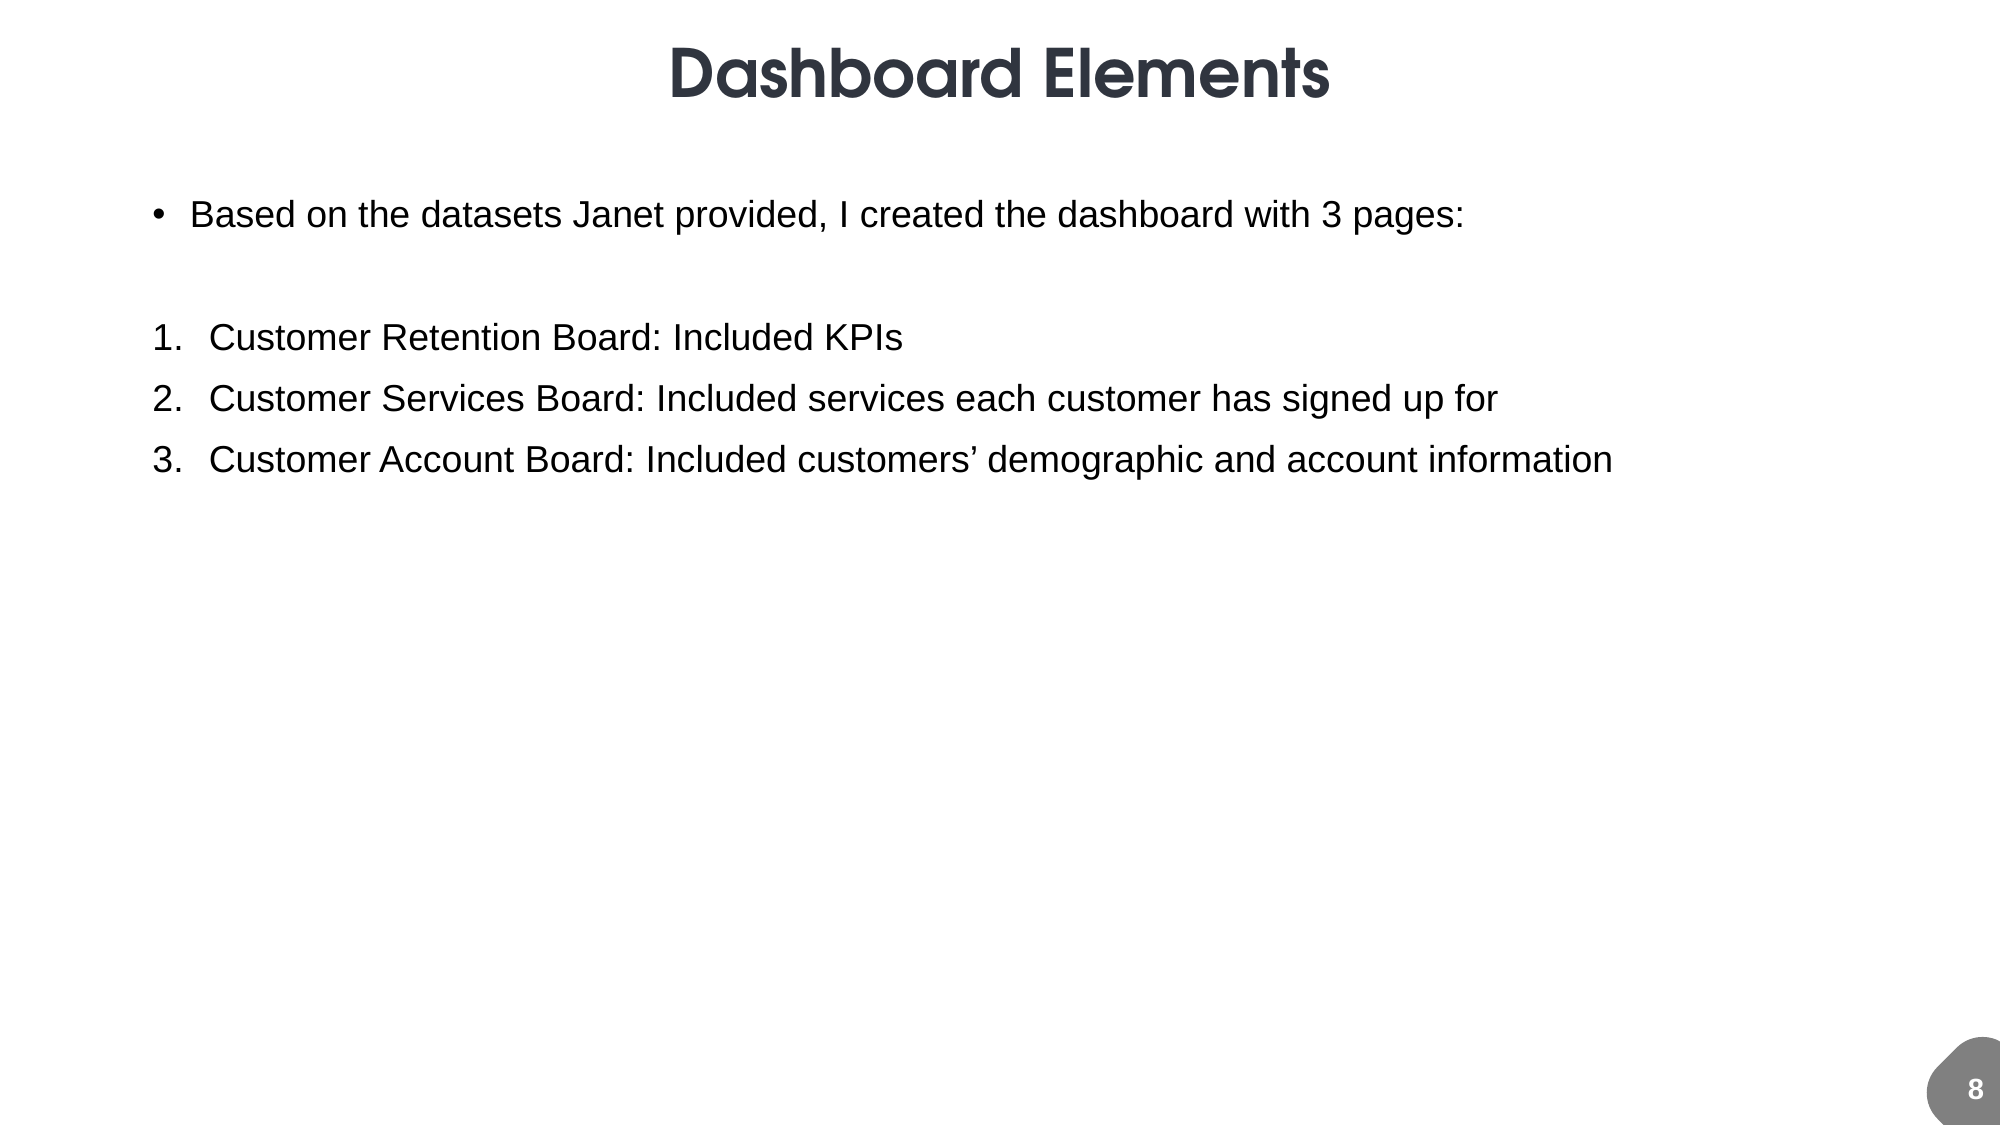

Dashboard Elements
Based on the datasets Janet provided, I created the dashboard with 3 pages:

Customer Retention Board: Included KPIs
Customer Services Board: Included services each customer has signed up for
Customer Account Board: Included customers’ demographic and account information

8